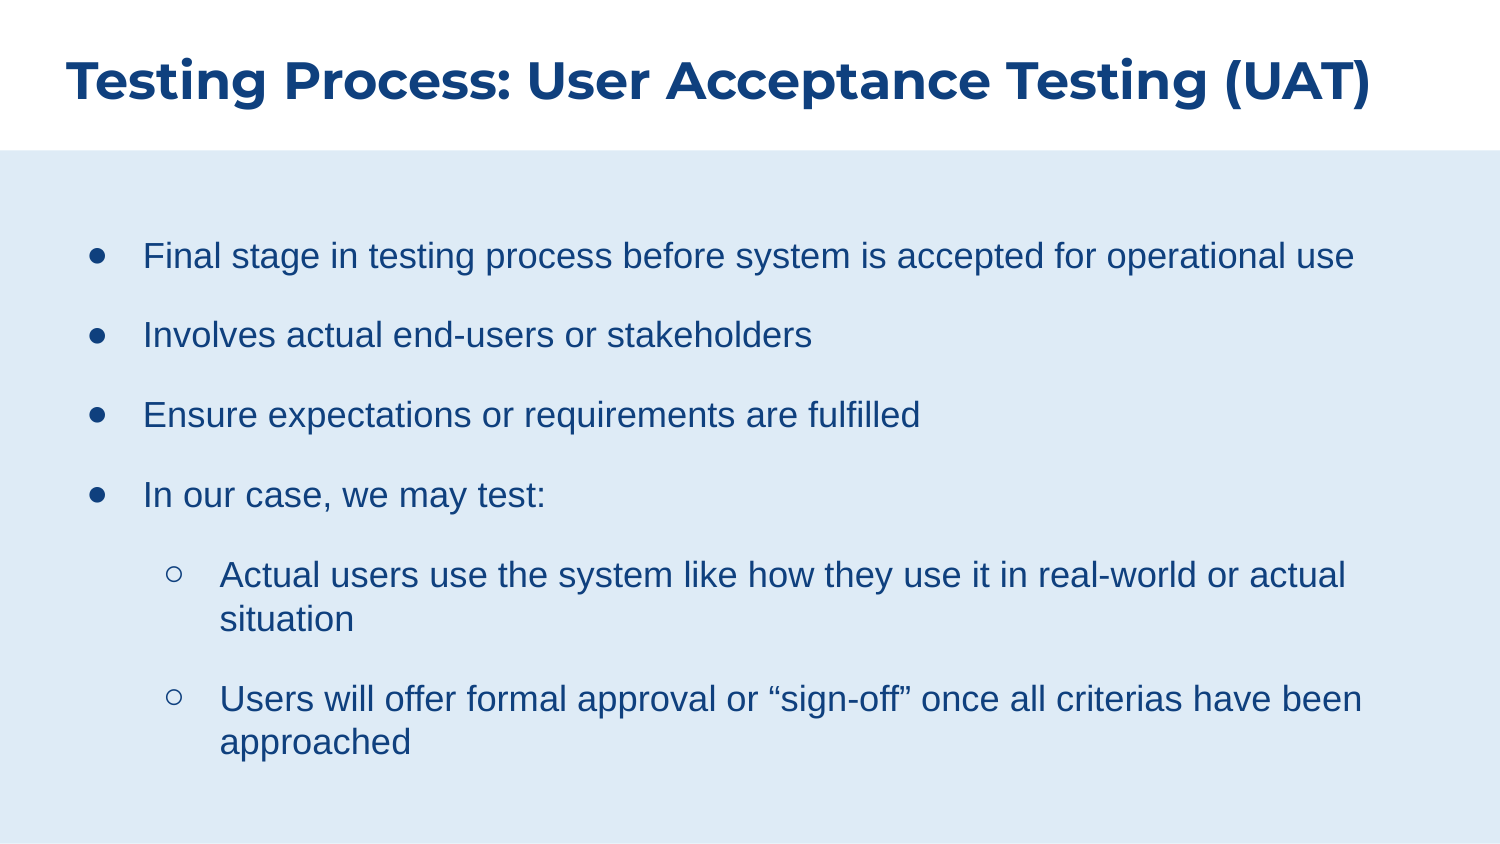

# Testing Process: User Acceptance Testing (UAT)
Final stage in testing process before system is accepted for operational use
Involves actual end-users or stakeholders
Ensure expectations or requirements are fulfilled
In our case, we may test:
Actual users use the system like how they use it in real-world or actual situation
Users will offer formal approval or “sign-off” once all criterias have been approached